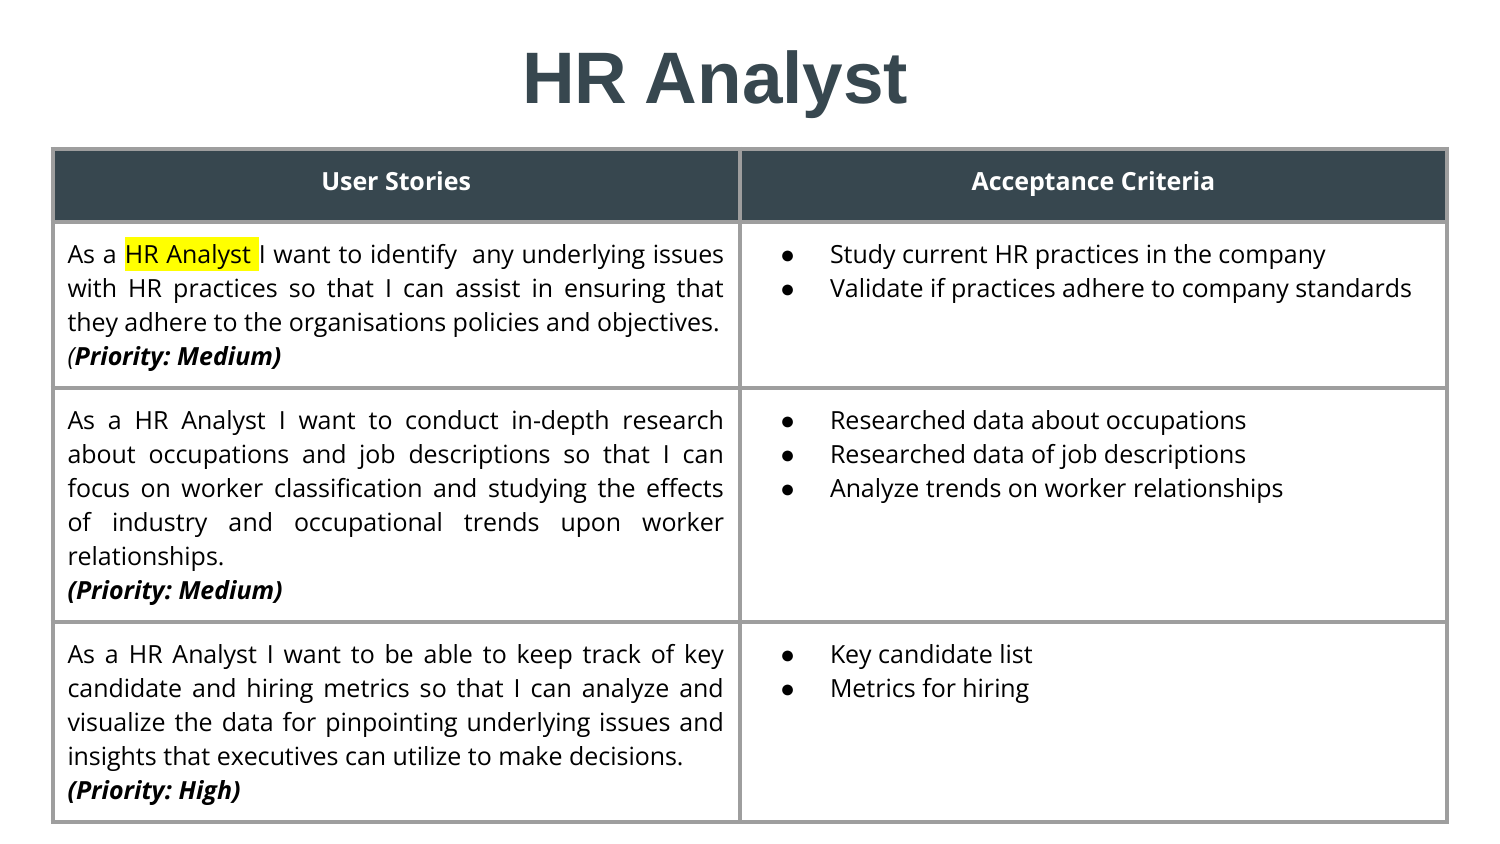

# HR Analyst
| User Stories | Acceptance Criteria |
| --- | --- |
| As a HR Analyst I want to identify any underlying issues with HR practices so that I can assist in ensuring that they adhere to the organisations policies and objectives. (Priority: Medium) | Study current HR practices in the company Validate if practices adhere to company standards |
| As a HR Analyst I want to conduct in-depth research about occupations and job descriptions so that I can focus on worker classification and studying the effects of industry and occupational trends upon worker relationships. (Priority: Medium) | Researched data about occupations Researched data of job descriptions Analyze trends on worker relationships |
| As a HR Analyst I want to be able to keep track of key candidate and hiring metrics so that I can analyze and visualize the data for pinpointing underlying issues and insights that executives can utilize to make decisions. (Priority: High) | Key candidate list Metrics for hiring |